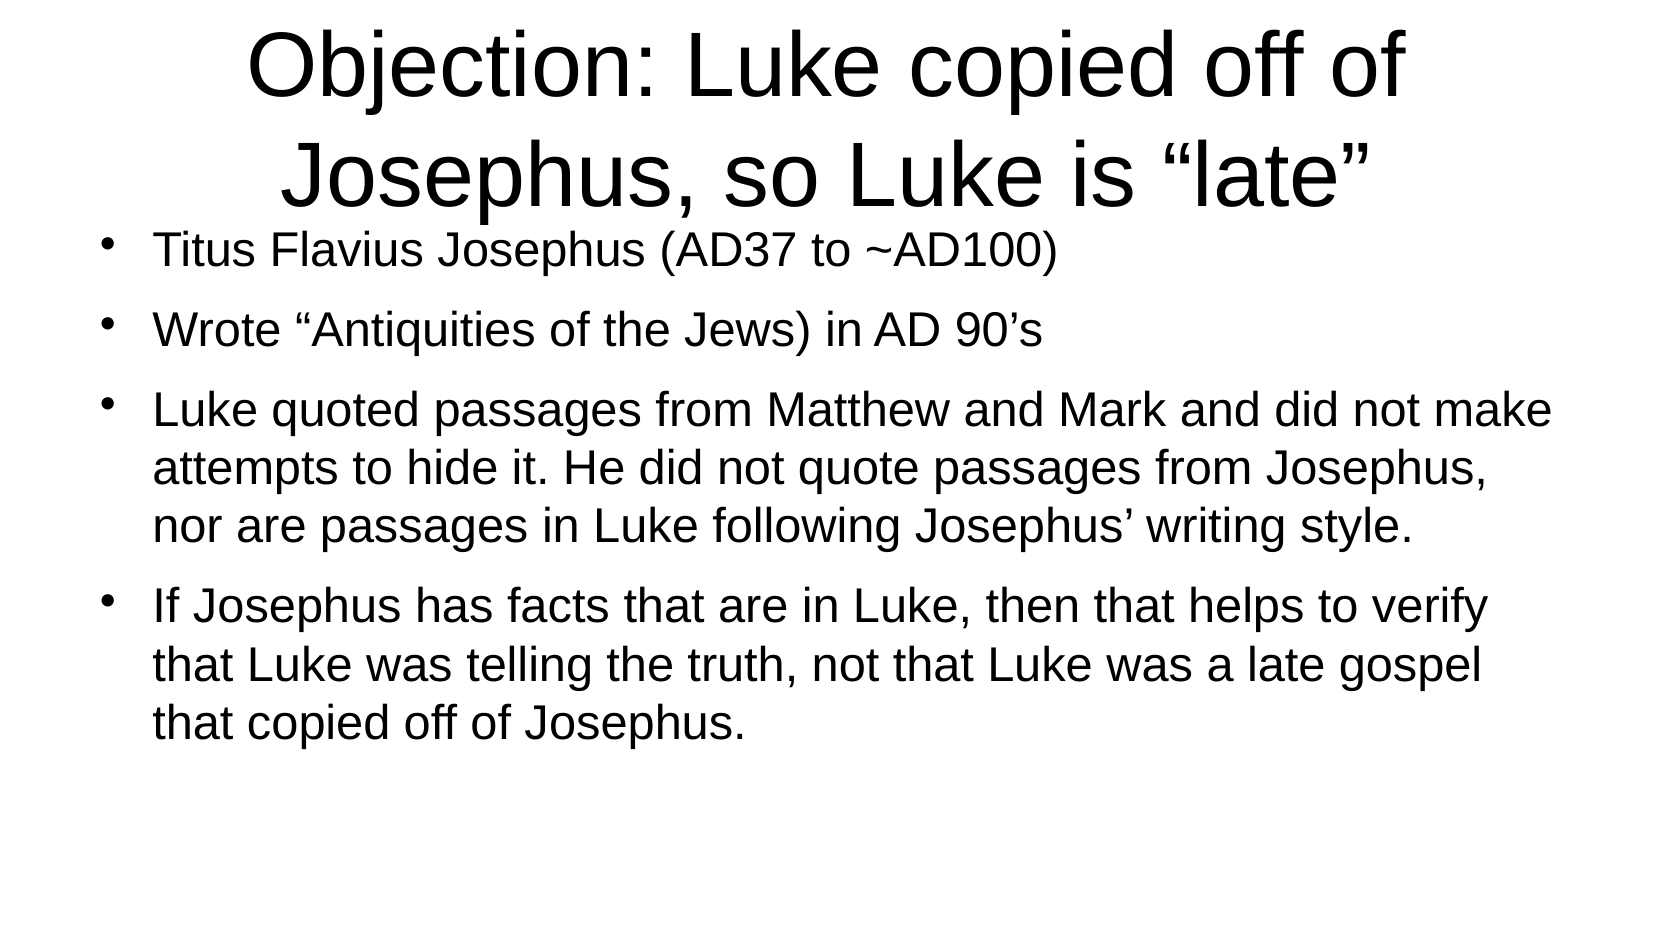

# Objection: Luke copied off of Josephus, so Luke is “late”
Titus Flavius Josephus (AD37 to ~AD100)
Wrote “Antiquities of the Jews) in AD 90’s
Luke quoted passages from Matthew and Mark and did not make attempts to hide it. He did not quote passages from Josephus, nor are passages in Luke following Josephus’ writing style.
If Josephus has facts that are in Luke, then that helps to verify that Luke was telling the truth, not that Luke was a late gospel that copied off of Josephus.